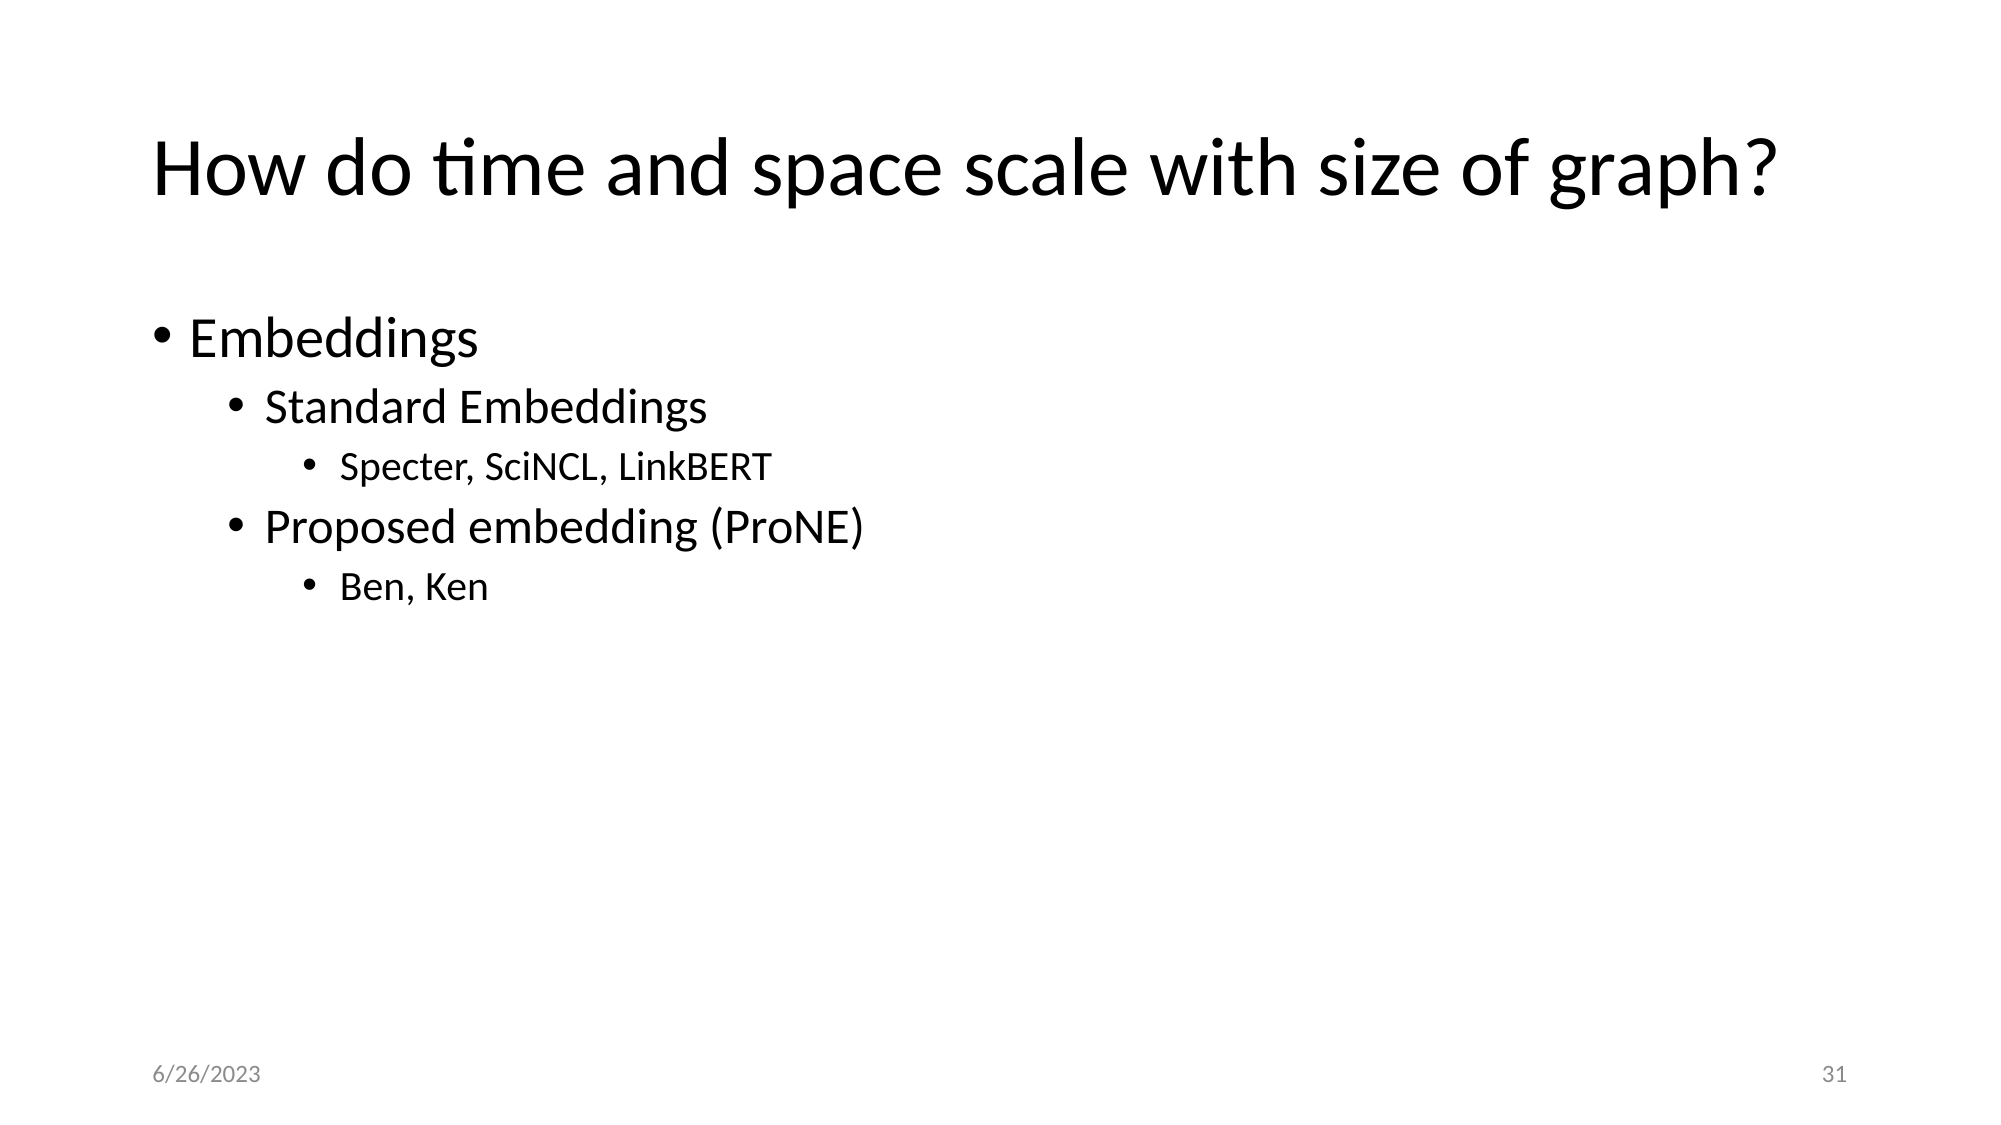

# How do time and space scale with size of graph?
Embeddings
Standard Embeddings
Specter, SciNCL, LinkBERT
Proposed embedding (ProNE)
Ben, Ken
6/26/2023
31